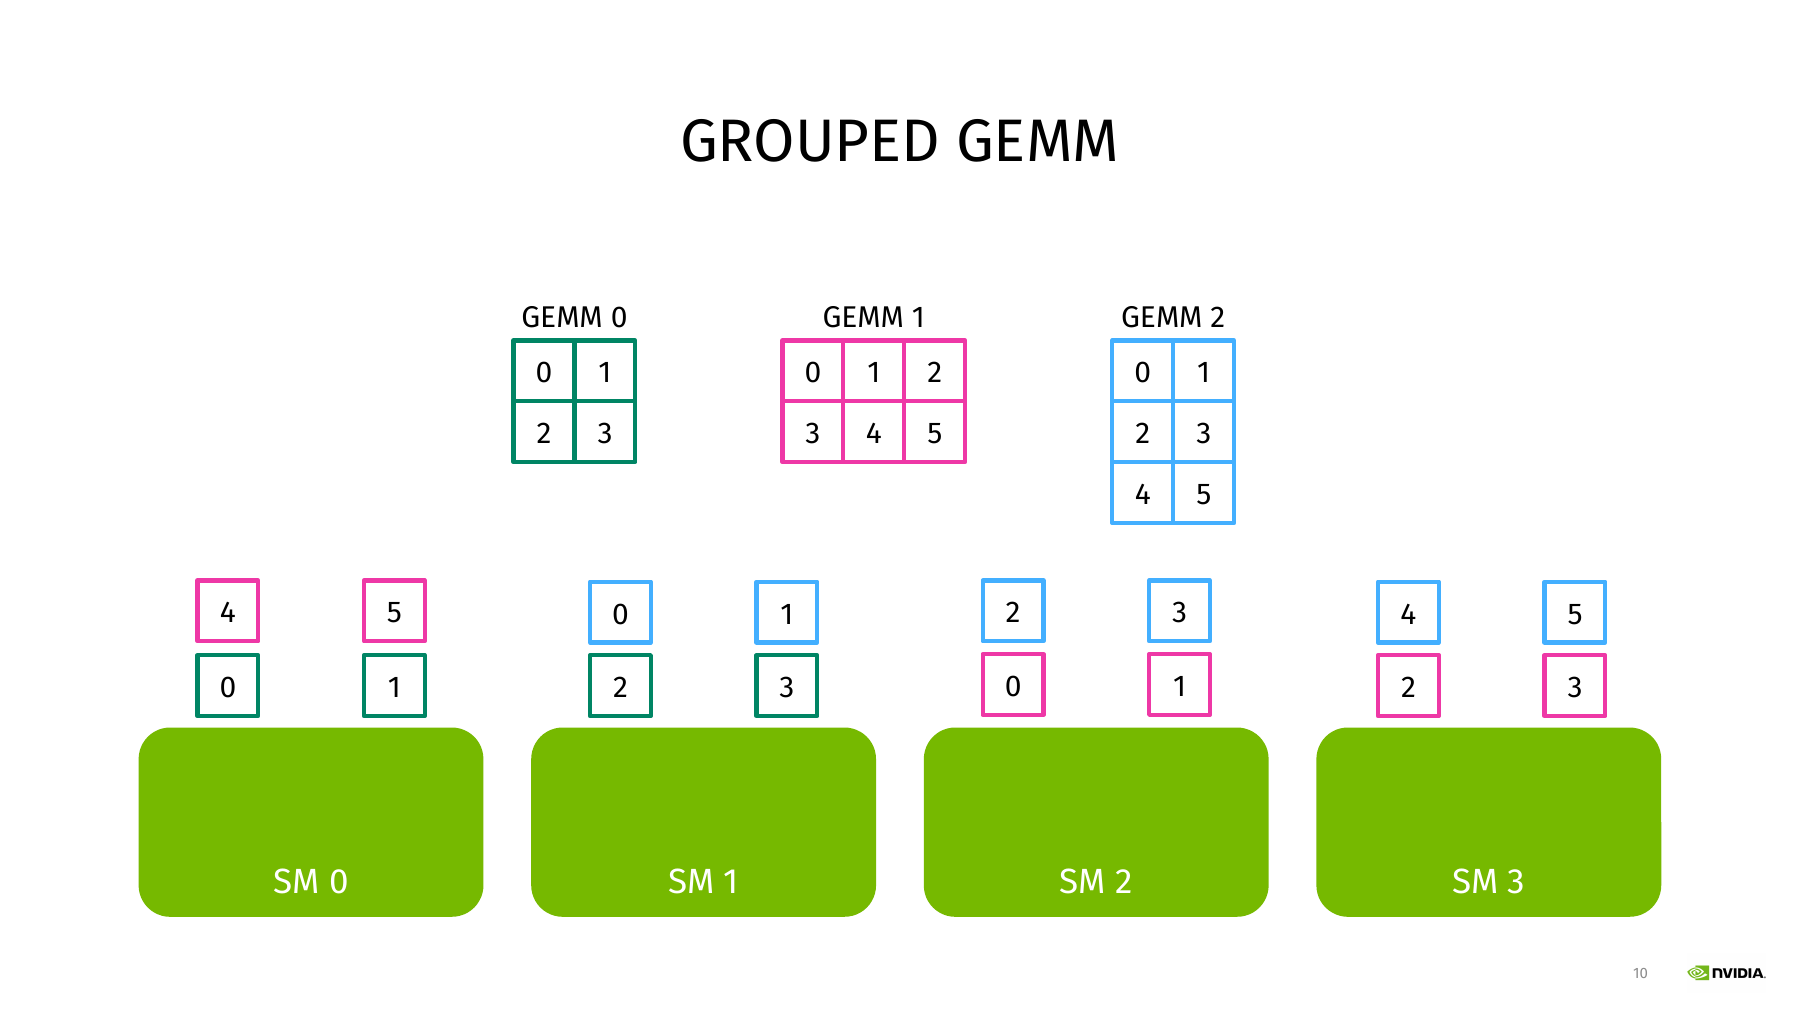

# Grouped GEMM
GEMM 1
0
1
2
3
4
5
GEMM 0
0
1
2
3
GEMM 2
0
1
2
3
4
5
4
5
2
3
0
1
4
5
0
1
2
3
2
3
0
1
SM 0
SM 1
SM 2
SM 3